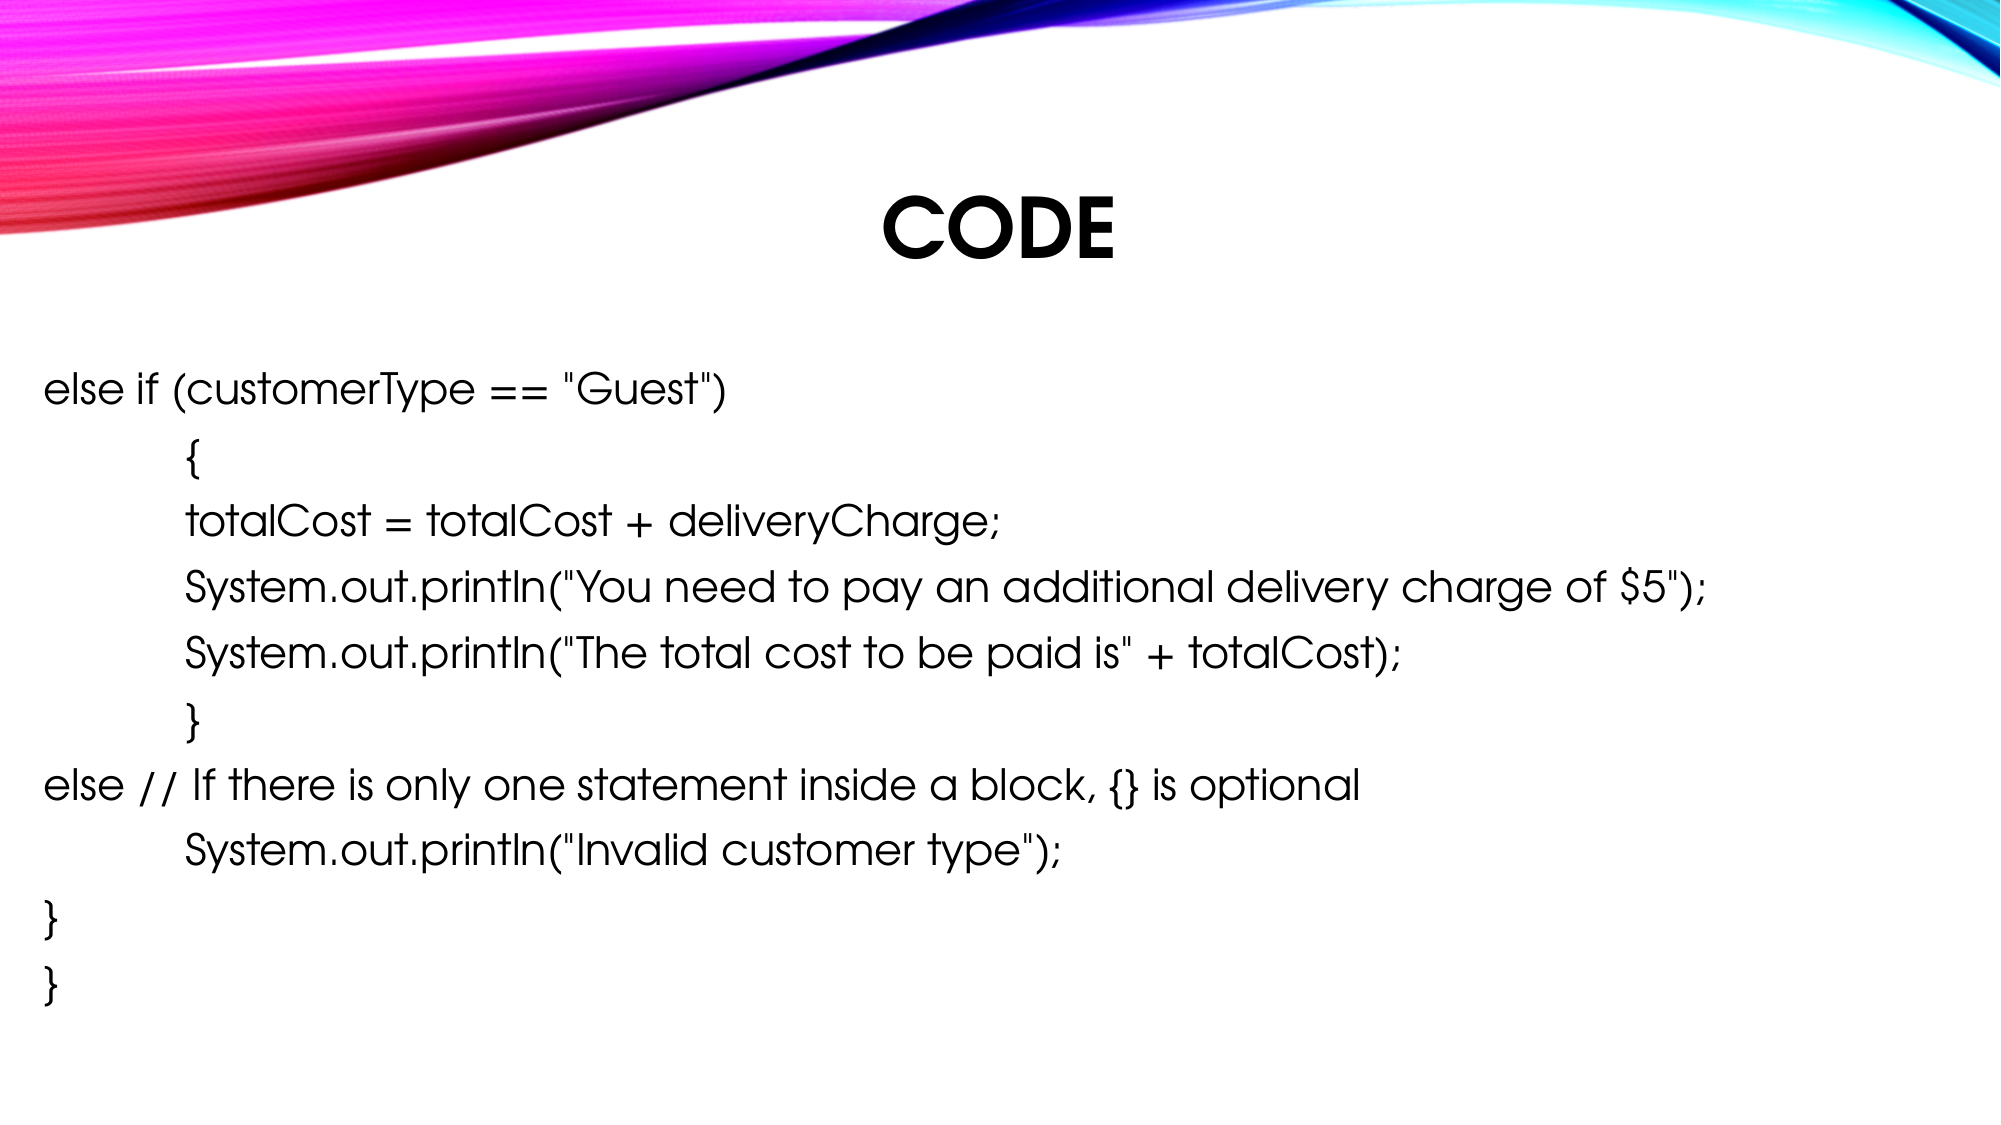

# CODE
else if (customerType == "Guest")
	{
	totalCost = totalCost + deliveryCharge;
	System.out.println("You need to pay an additional delivery charge of $5");
	System.out.println("The total cost to be paid is" + totalCost);
	}
else // If there is only one statement inside a block, {} is optional
	System.out.println("Invalid customer type");
}
}